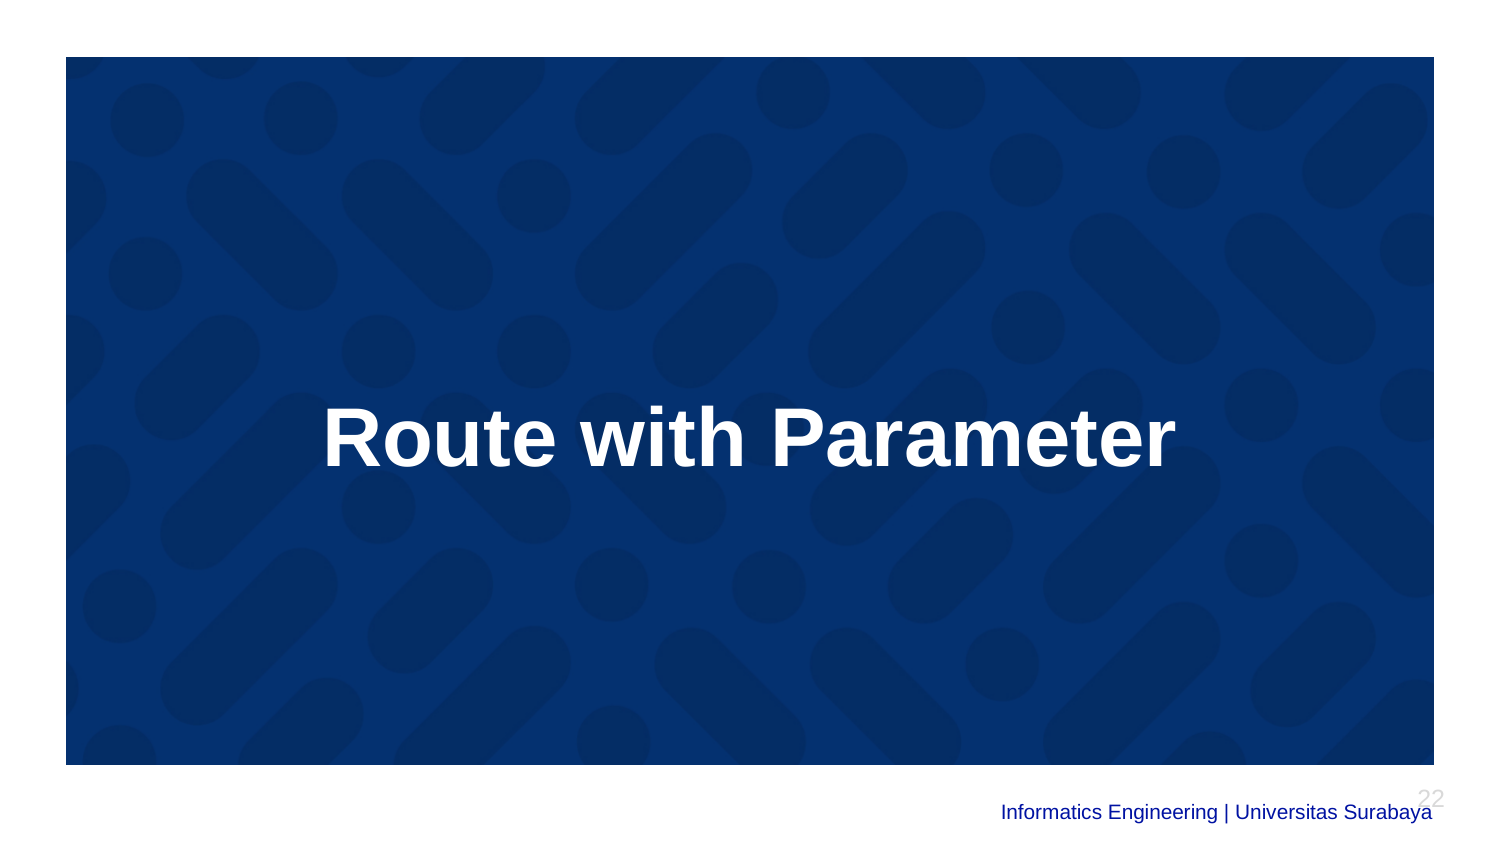

# Route with Parameter
22
Informatics Engineering | Universitas Surabaya